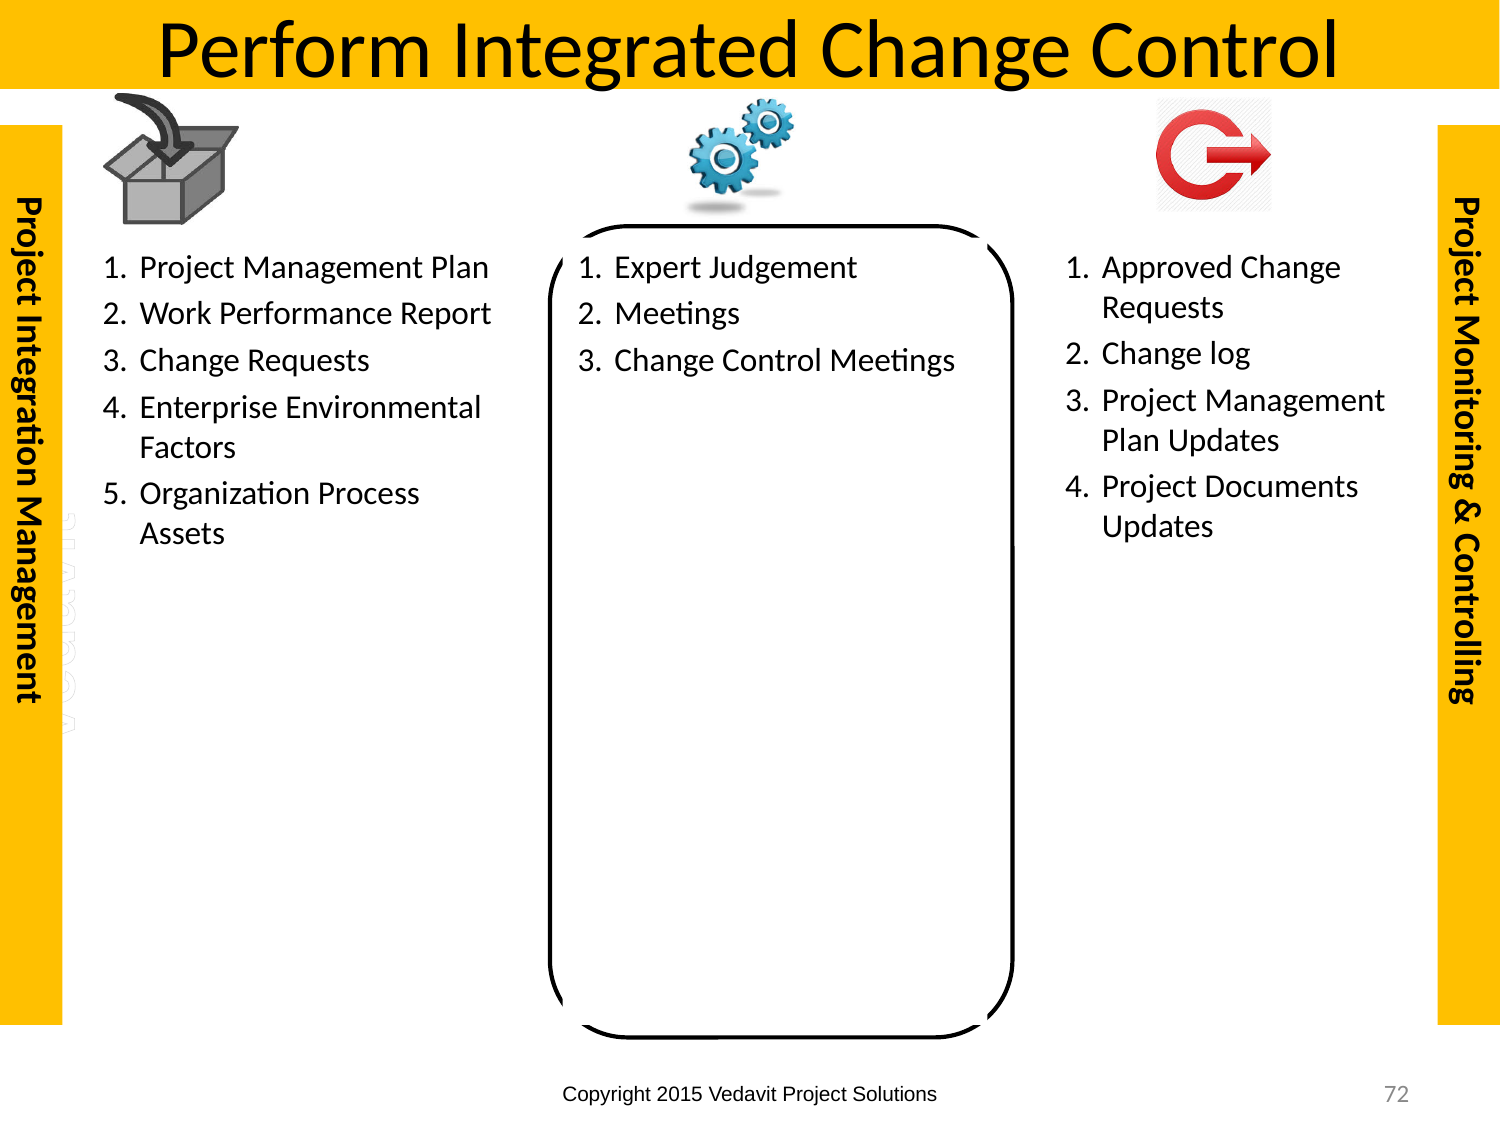

# Perform Integrated Change Control
Project Integration Management
Project Monitoring & Controlling
Project Management Plan
Work Performance Report
Change Requests
Enterprise Environmental Factors
Organization Process Assets
Expert Judgement
Meetings
Change Control Meetings
Approved Change Requests
Change log
Project Management Plan Updates
Project Documents Updates
72